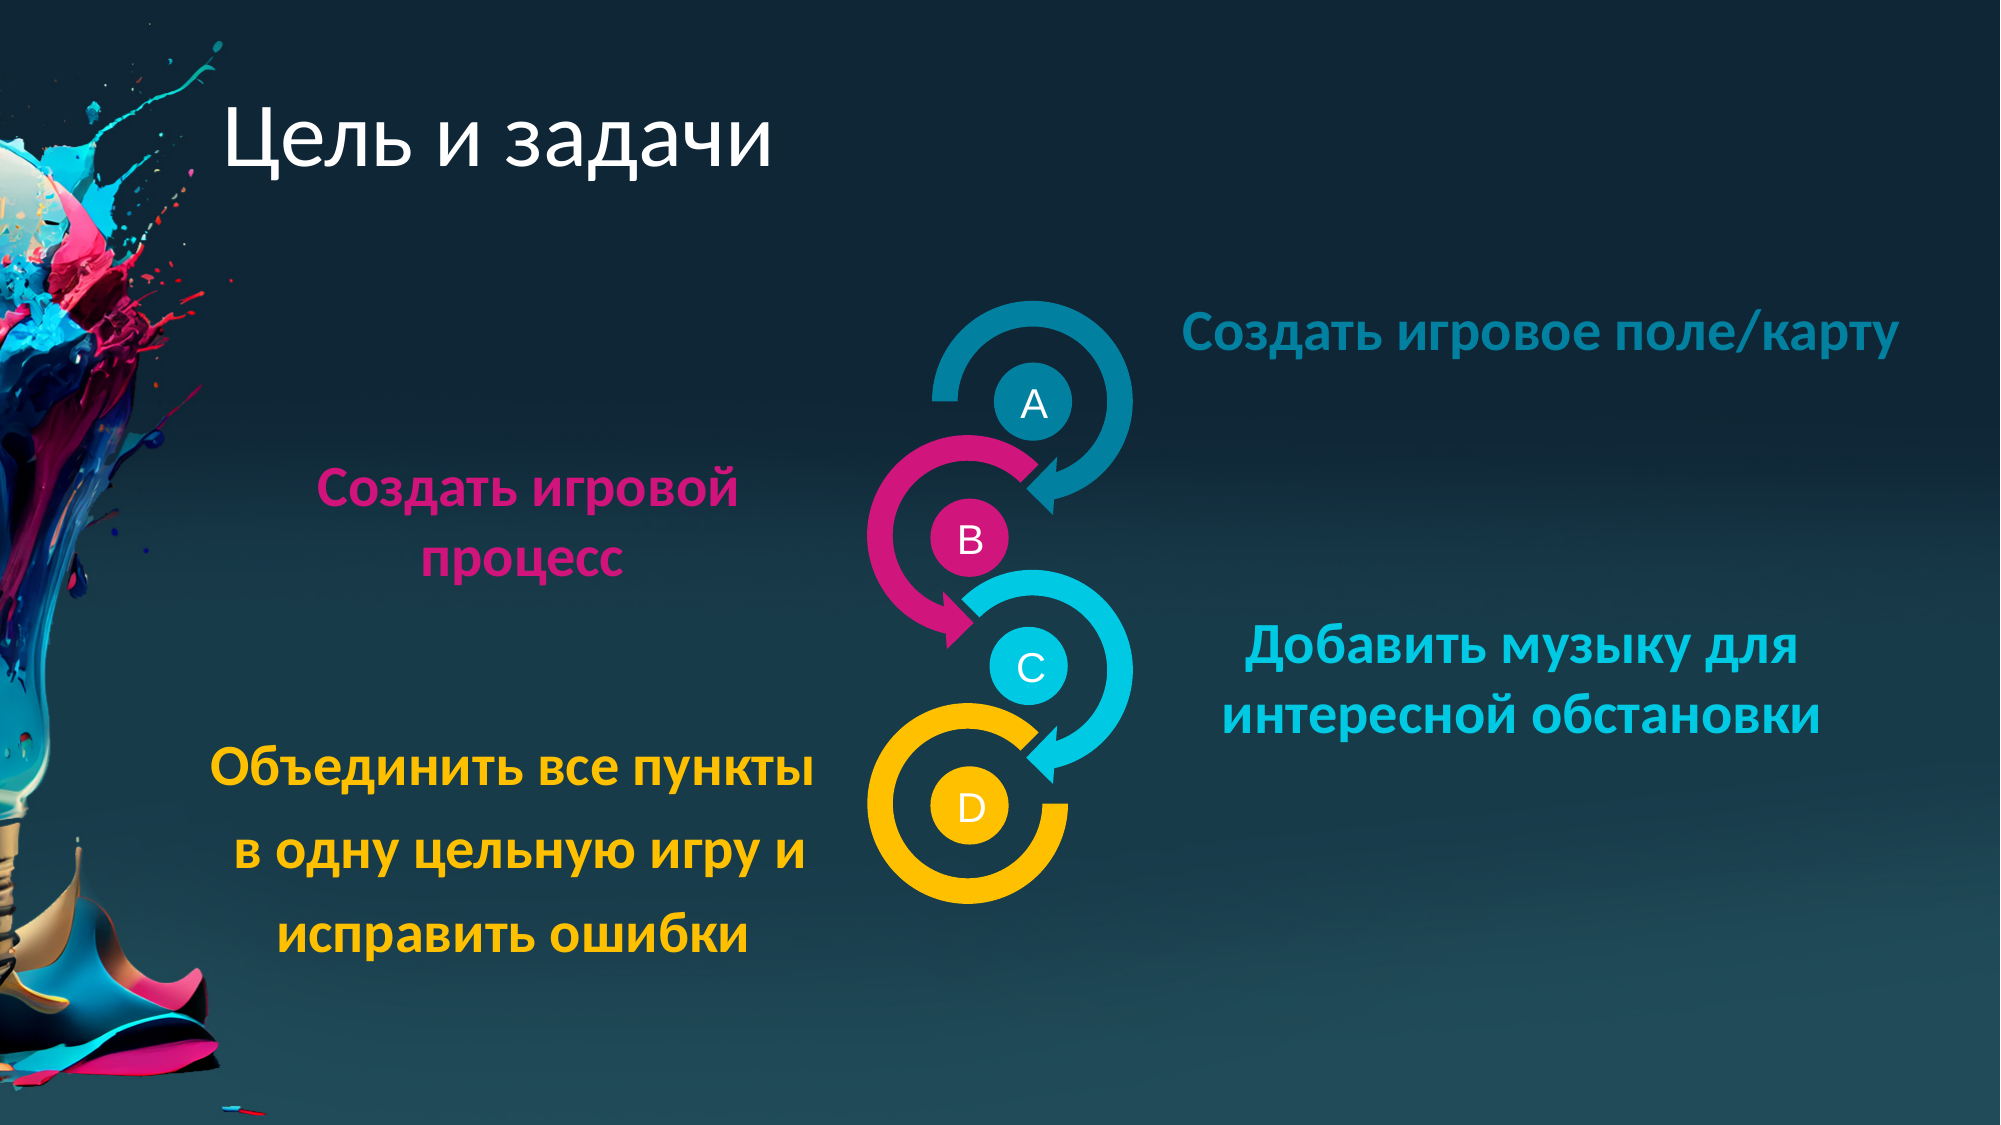

# Цель и задачи
Создать игровое поле/карту

A

B

C

D

Создать игровой процесс
Добавить музыку для интересной обстановки
Объединить все пункты  в одну цельную игру и исправить ошибки